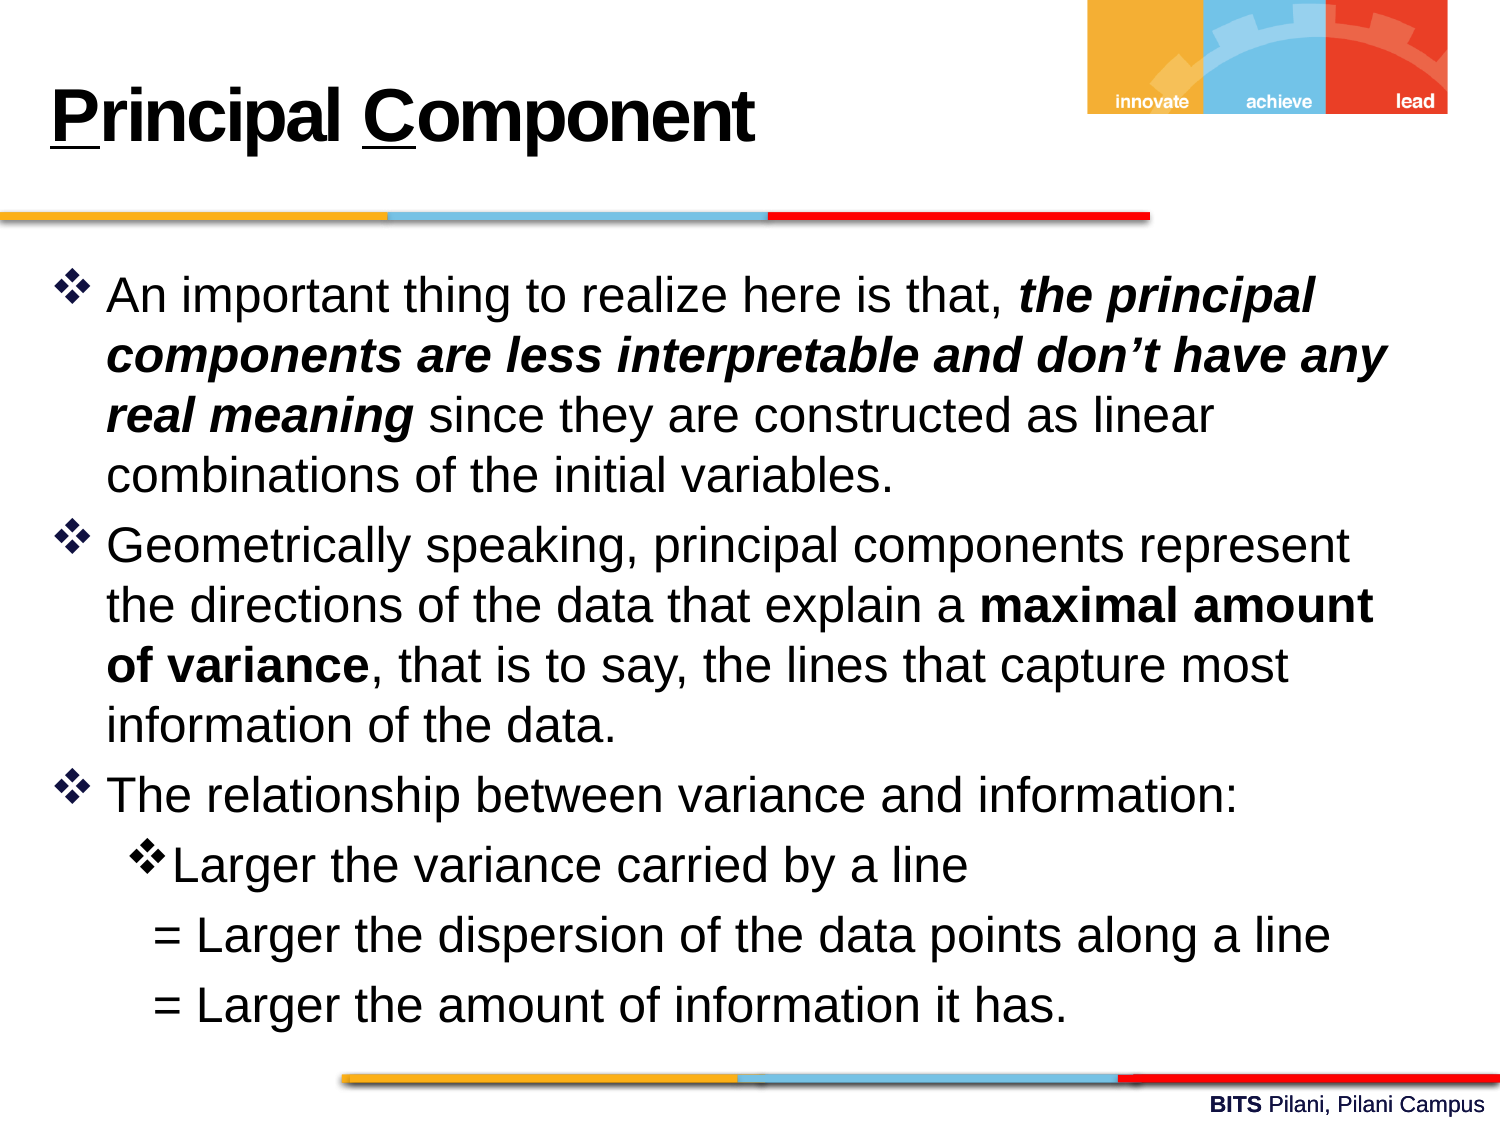

Principal Component
An important thing to realize here is that, the principal components are less interpretable and don’t have any real meaning since they are constructed as linear combinations of the initial variables.
Geometrically speaking, principal components represent the directions of the data that explain a maximal amount of variance, that is to say, the lines that capture most information of the data.
The relationship between variance and information:
Larger the variance carried by a line
  = Larger the dispersion of the data points along a line
  = Larger the amount of information it has.